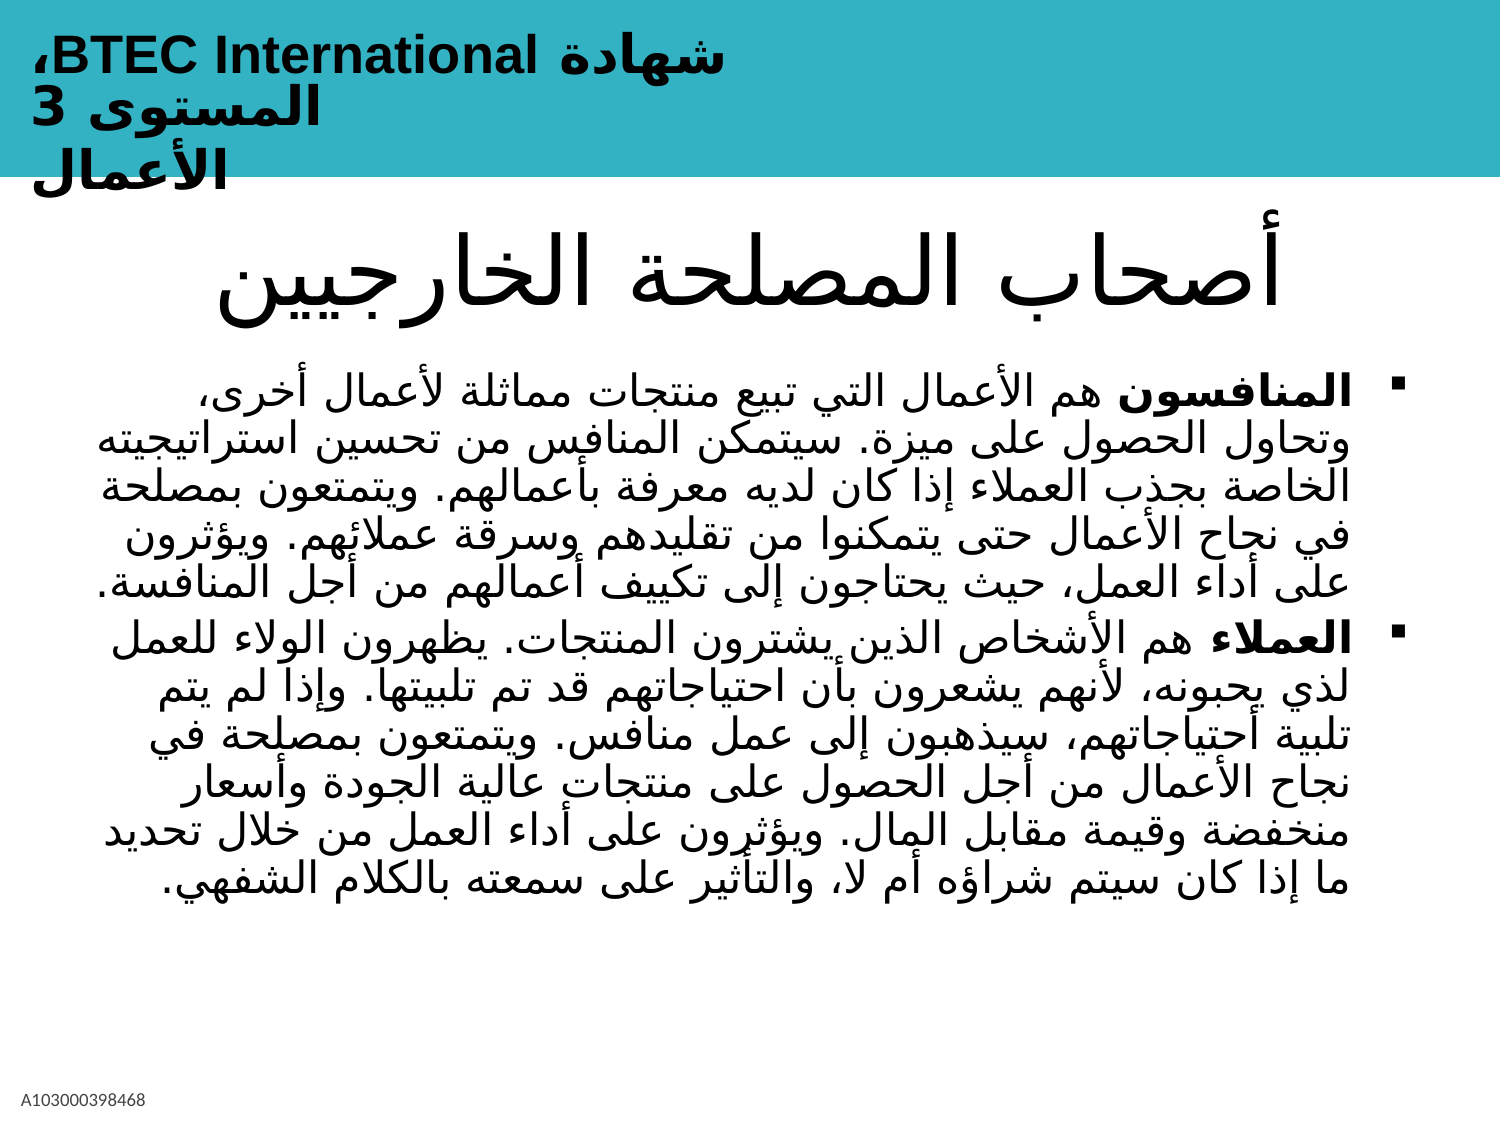

# أصحاب المصلحة الخارجيين
المنافسون هم الأعمال التي تبيع منتجات مماثلة لأعمال أخرى، وتحاول الحصول على ميزة. سيتمكن المنافس من تحسين استراتيجيته الخاصة بجذب العملاء إذا كان لديه معرفة بأعمالهم. ويتمتعون بمصلحة في نجاح الأعمال حتى يتمكنوا من تقليدهم وسرقة عملائهم. ويؤثرون على أداء العمل، حيث يحتاجون إلى تكييف أعمالهم من أجل المنافسة.
العملاء هم الأشخاص الذين يشترون المنتجات. يظهرون الولاء للعمل لذي يحبونه، لأنهم يشعرون بأن احتياجاتهم قد تم تلبيتها. وإذا لم يتم تلبية أحتياجاتهم، سيذهبون إلى عمل منافس. ويتمتعون بمصلحة في نجاح الأعمال من أجل الحصول على منتجات عالية الجودة وأسعار منخفضة وقيمة مقابل المال. ويؤثرون على أداء العمل من خلال تحديد ما إذا كان سيتم شراؤه أم لا، والتأثير على سمعته بالكلام الشفهي.

A103000398468